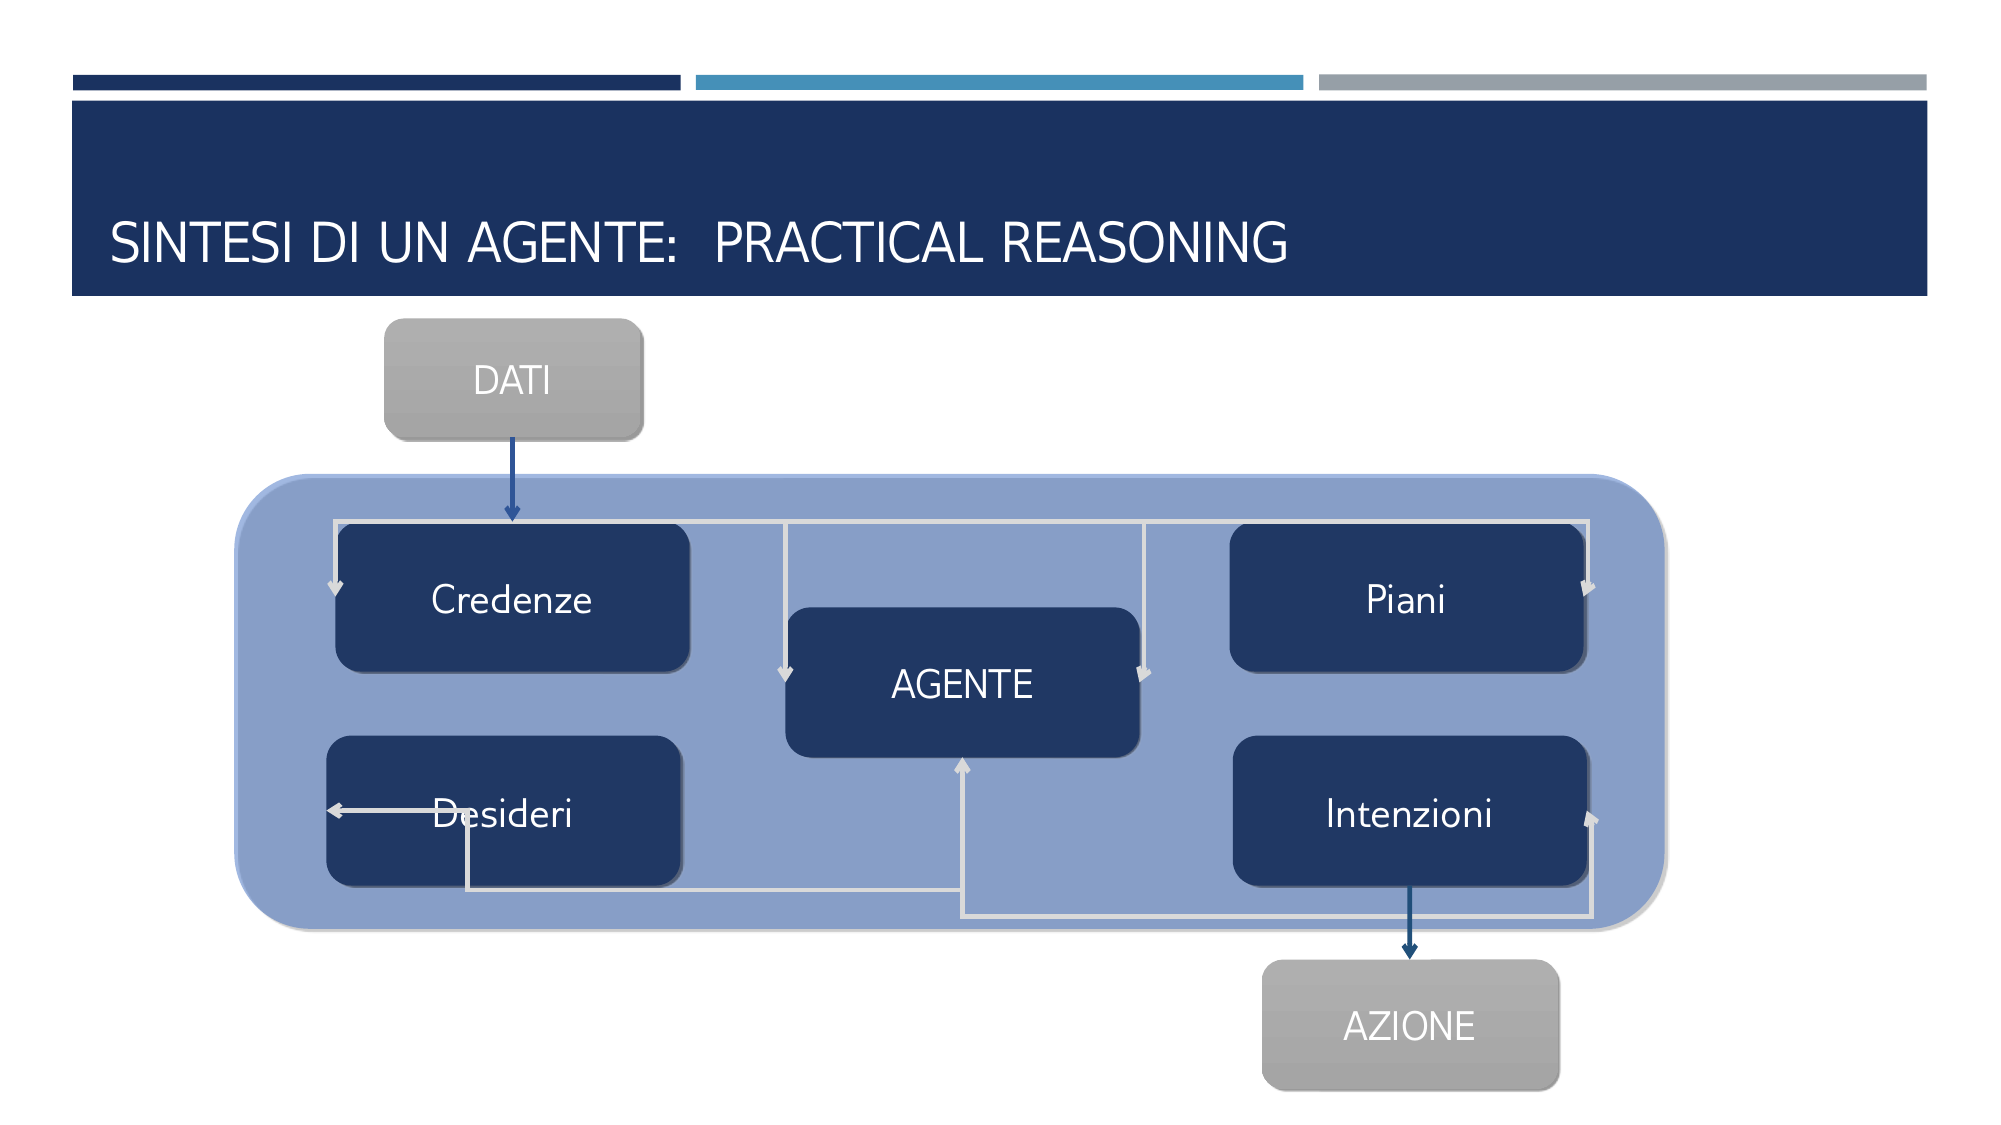

# Sintesi di un agente:  Practical reasoning
DATI

Credenze
Piani
AGENTE
Desideri
Intenzioni
AZIONE